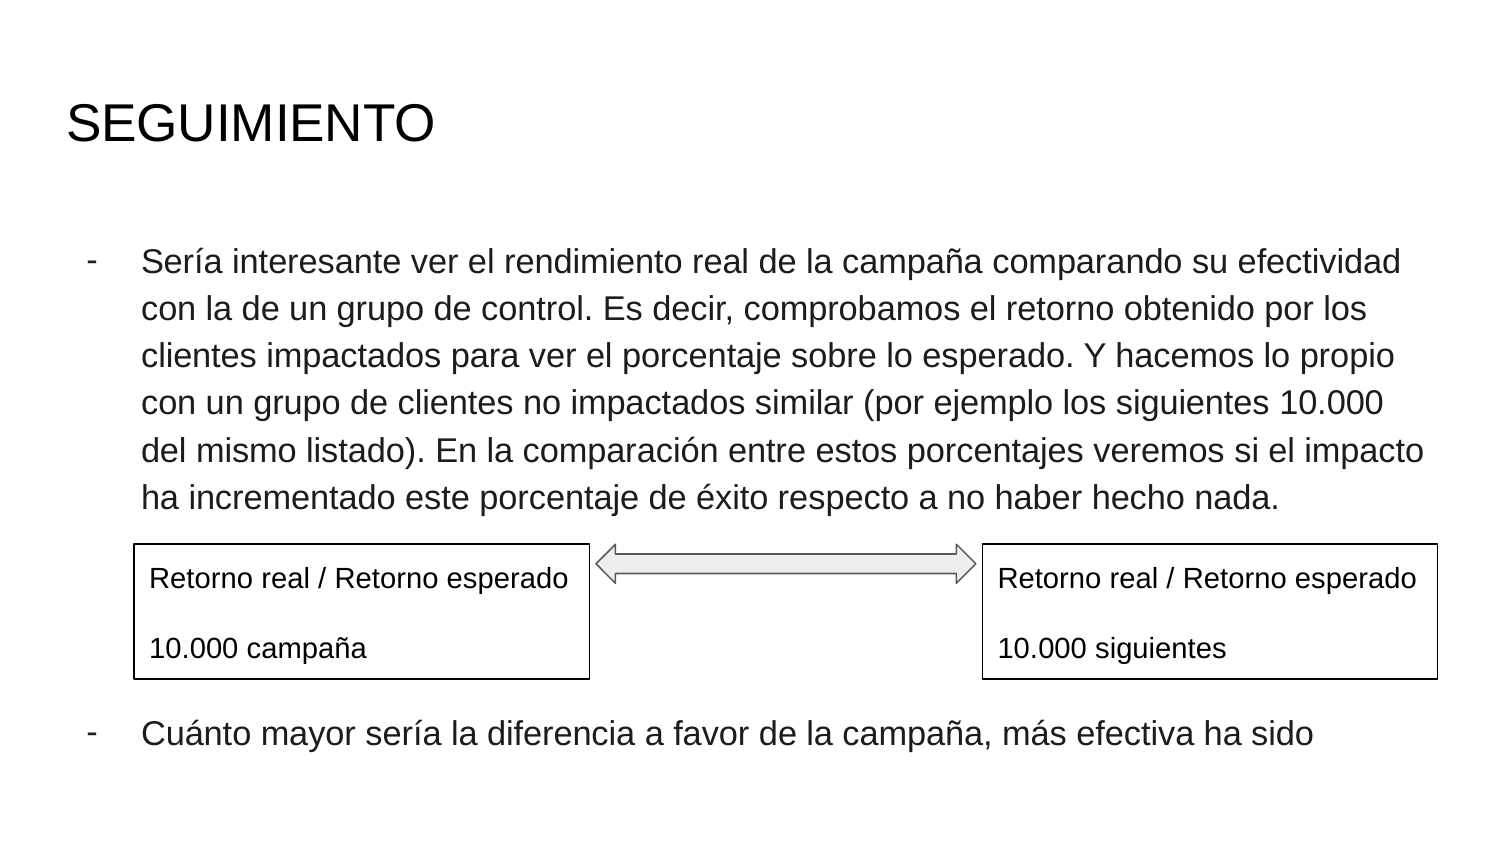

# SEGUIMIENTO

Sería interesante ver el rendimiento real de la campaña comparando su efectividad con la de un grupo de control. Es decir, comprobamos el retorno obtenido por los clientes impactados para ver el porcentaje sobre lo esperado. Y hacemos lo propio con un grupo de clientes no impactados similar (por ejemplo los siguientes 10.000 del mismo listado). En la comparación entre estos porcentajes veremos si el impacto ha incrementado este porcentaje de éxito respecto a no haber hecho nada.

Cuánto mayor sería la diferencia a favor de la campaña, más efectiva ha sido
Retorno real / Retorno esperado

10.000 campaña

Retorno real / Retorno esperado

10.000 siguientes